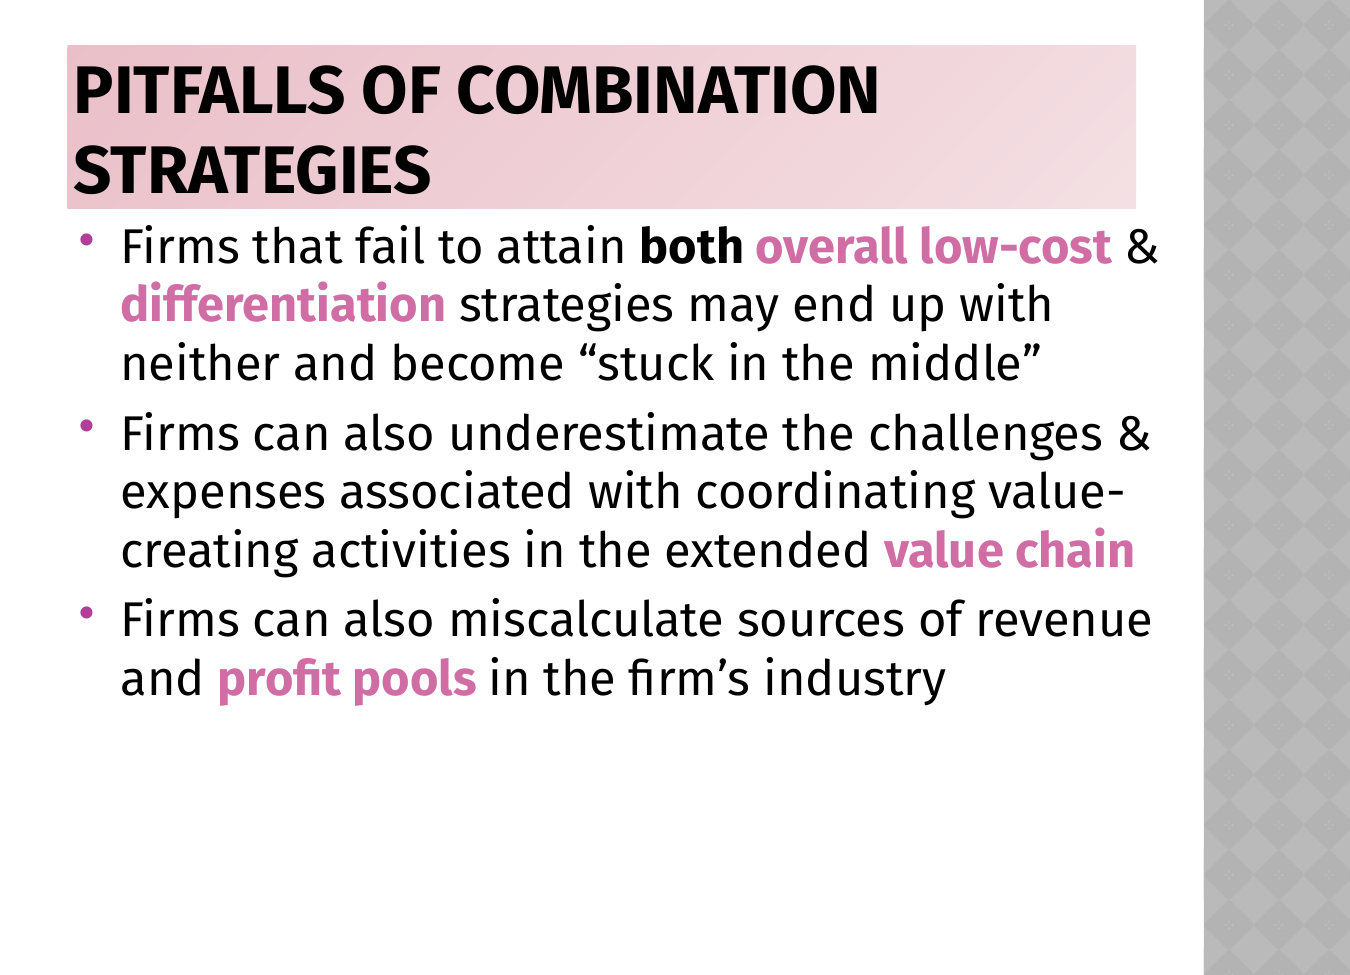

# Pitfalls of Combination Strategies
Firms that fail to attain both overall low-cost & differentiation strategies may end up with neither and become “stuck in the middle”
Firms can also underestimate the challenges & expenses associated with coordinating value-creating activities in the extended value chain
Firms can also miscalculate sources of revenue and profit pools in the firm’s industry
5-20